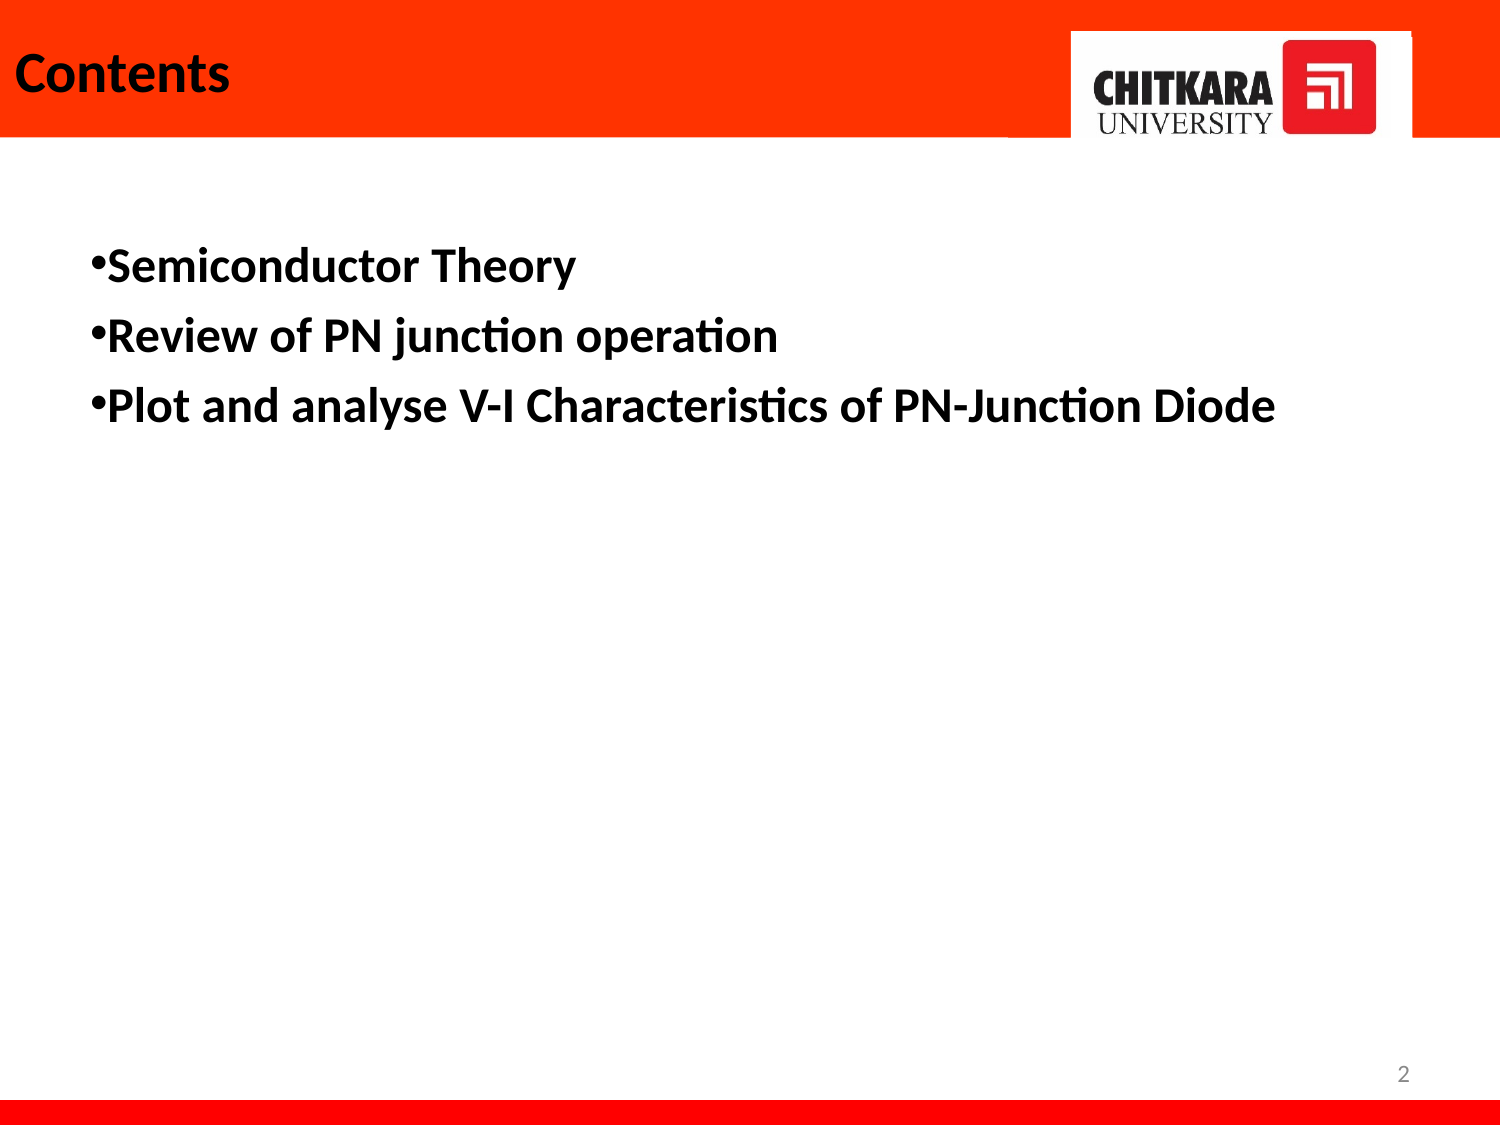

# Contents
Semiconductor Theory
Review of PN junction operation
Plot and analyse V-I Characteristics of PN-Junction Diode

2